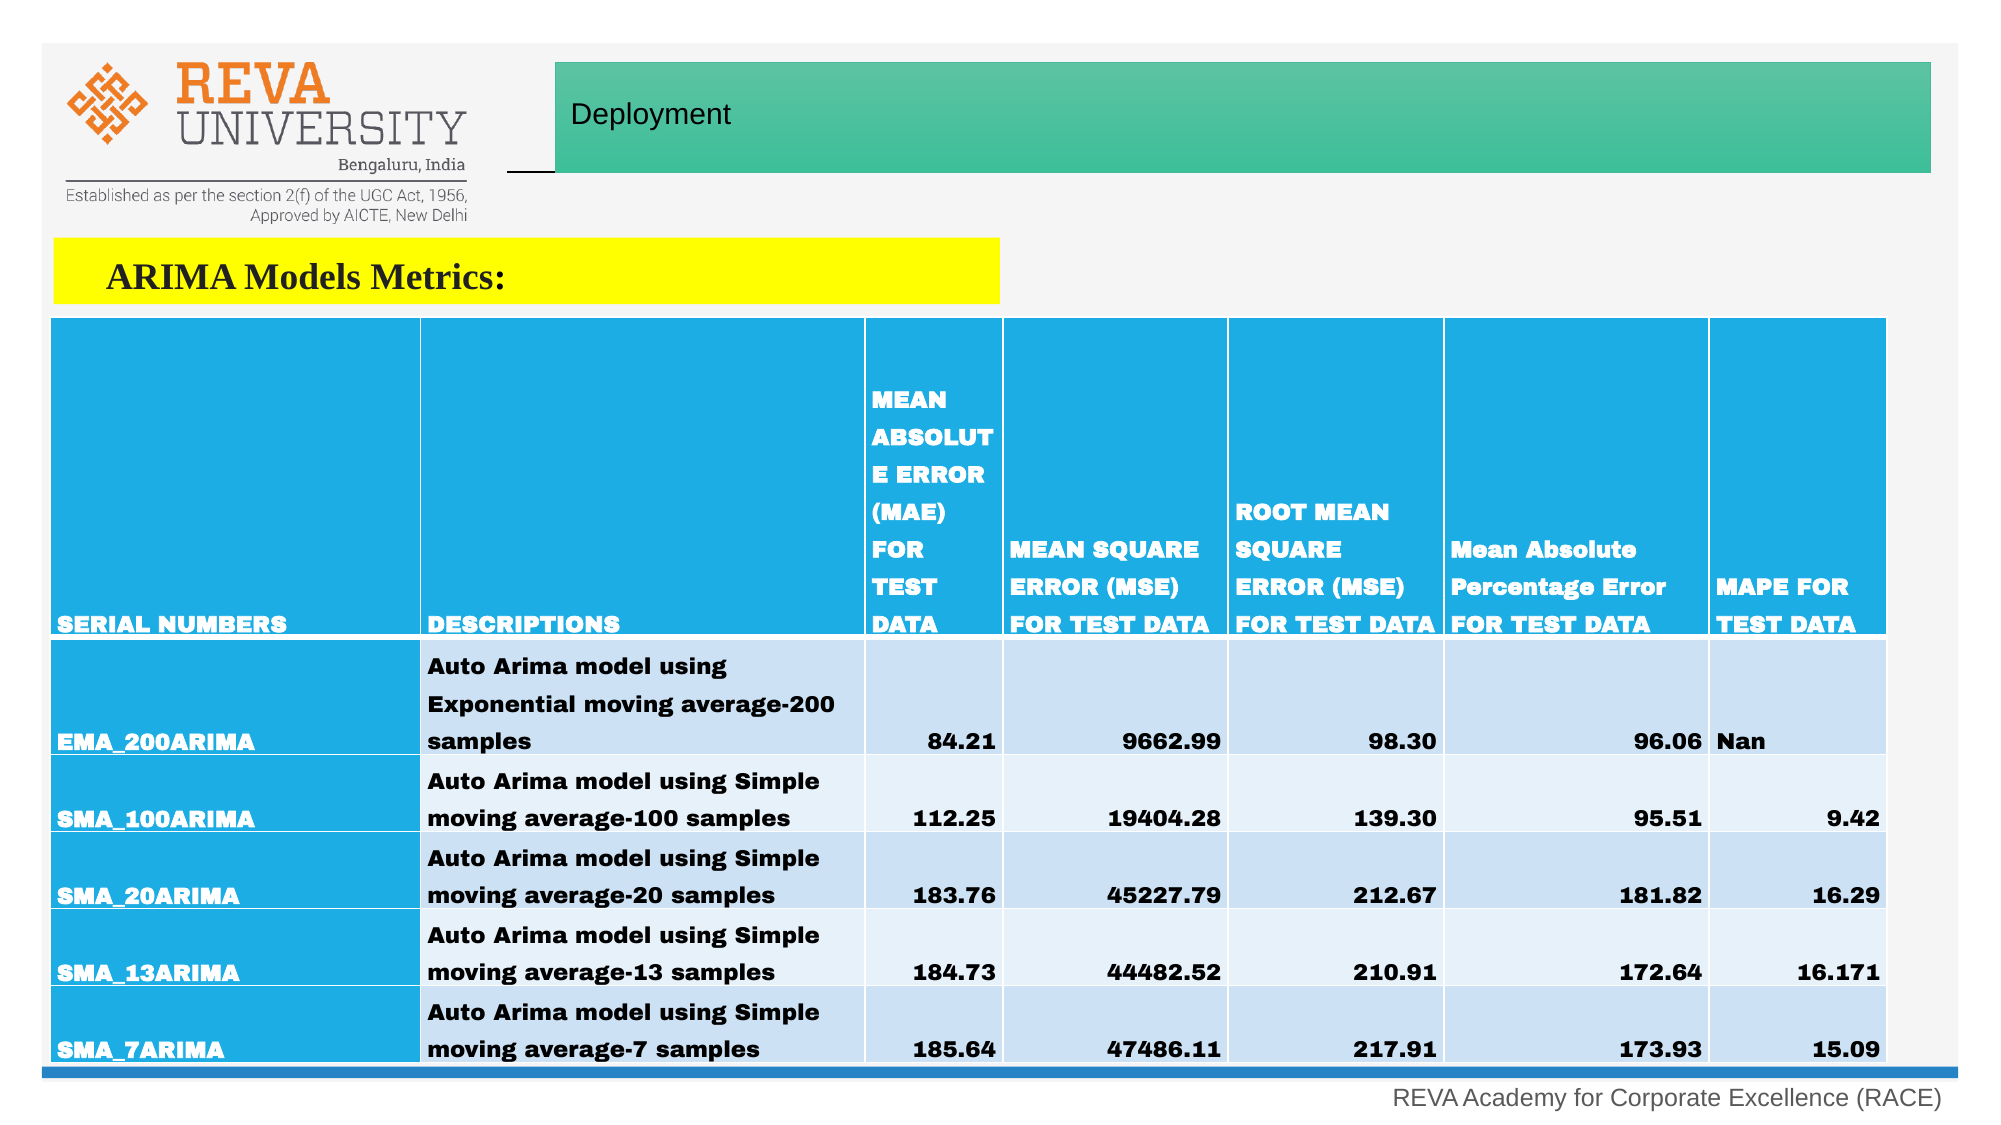

# Deployment
ARIMA Models Metrics:
| SERIAL NUMBERS | DESCRIPTIONS | MEAN ABSOLUTE ERROR (MAE) FOR TEST DATA | MEAN SQUARE ERROR (MSE) FOR TEST DATA | ROOT MEAN SQUARE ERROR (MSE) FOR TEST DATA | Mean Absolute Percentage Error FOR TEST DATA | MAPE FOR TEST DATA |
| --- | --- | --- | --- | --- | --- | --- |
| EMA\_200ARIMA | Auto Arima model using Exponential moving average-200 samples | 84.21 | 9662.99 | 98.30 | 96.06 | Nan |
| SMA\_100ARIMA | Auto Arima model using Simple moving average-100 samples | 112.25 | 19404.28 | 139.30 | 95.51 | 9.42 |
| SMA\_20ARIMA | Auto Arima model using Simple moving average-20 samples | 183.76 | 45227.79 | 212.67 | 181.82 | 16.29 |
| SMA\_13ARIMA | Auto Arima model using Simple moving average-13 samples | 184.73 | 44482.52 | 210.91 | 172.64 | 16.171 |
| SMA\_7ARIMA | Auto Arima model using Simple moving average-7 samples | 185.64 | 47486.11 | 217.91 | 173.93 | 15.09 |